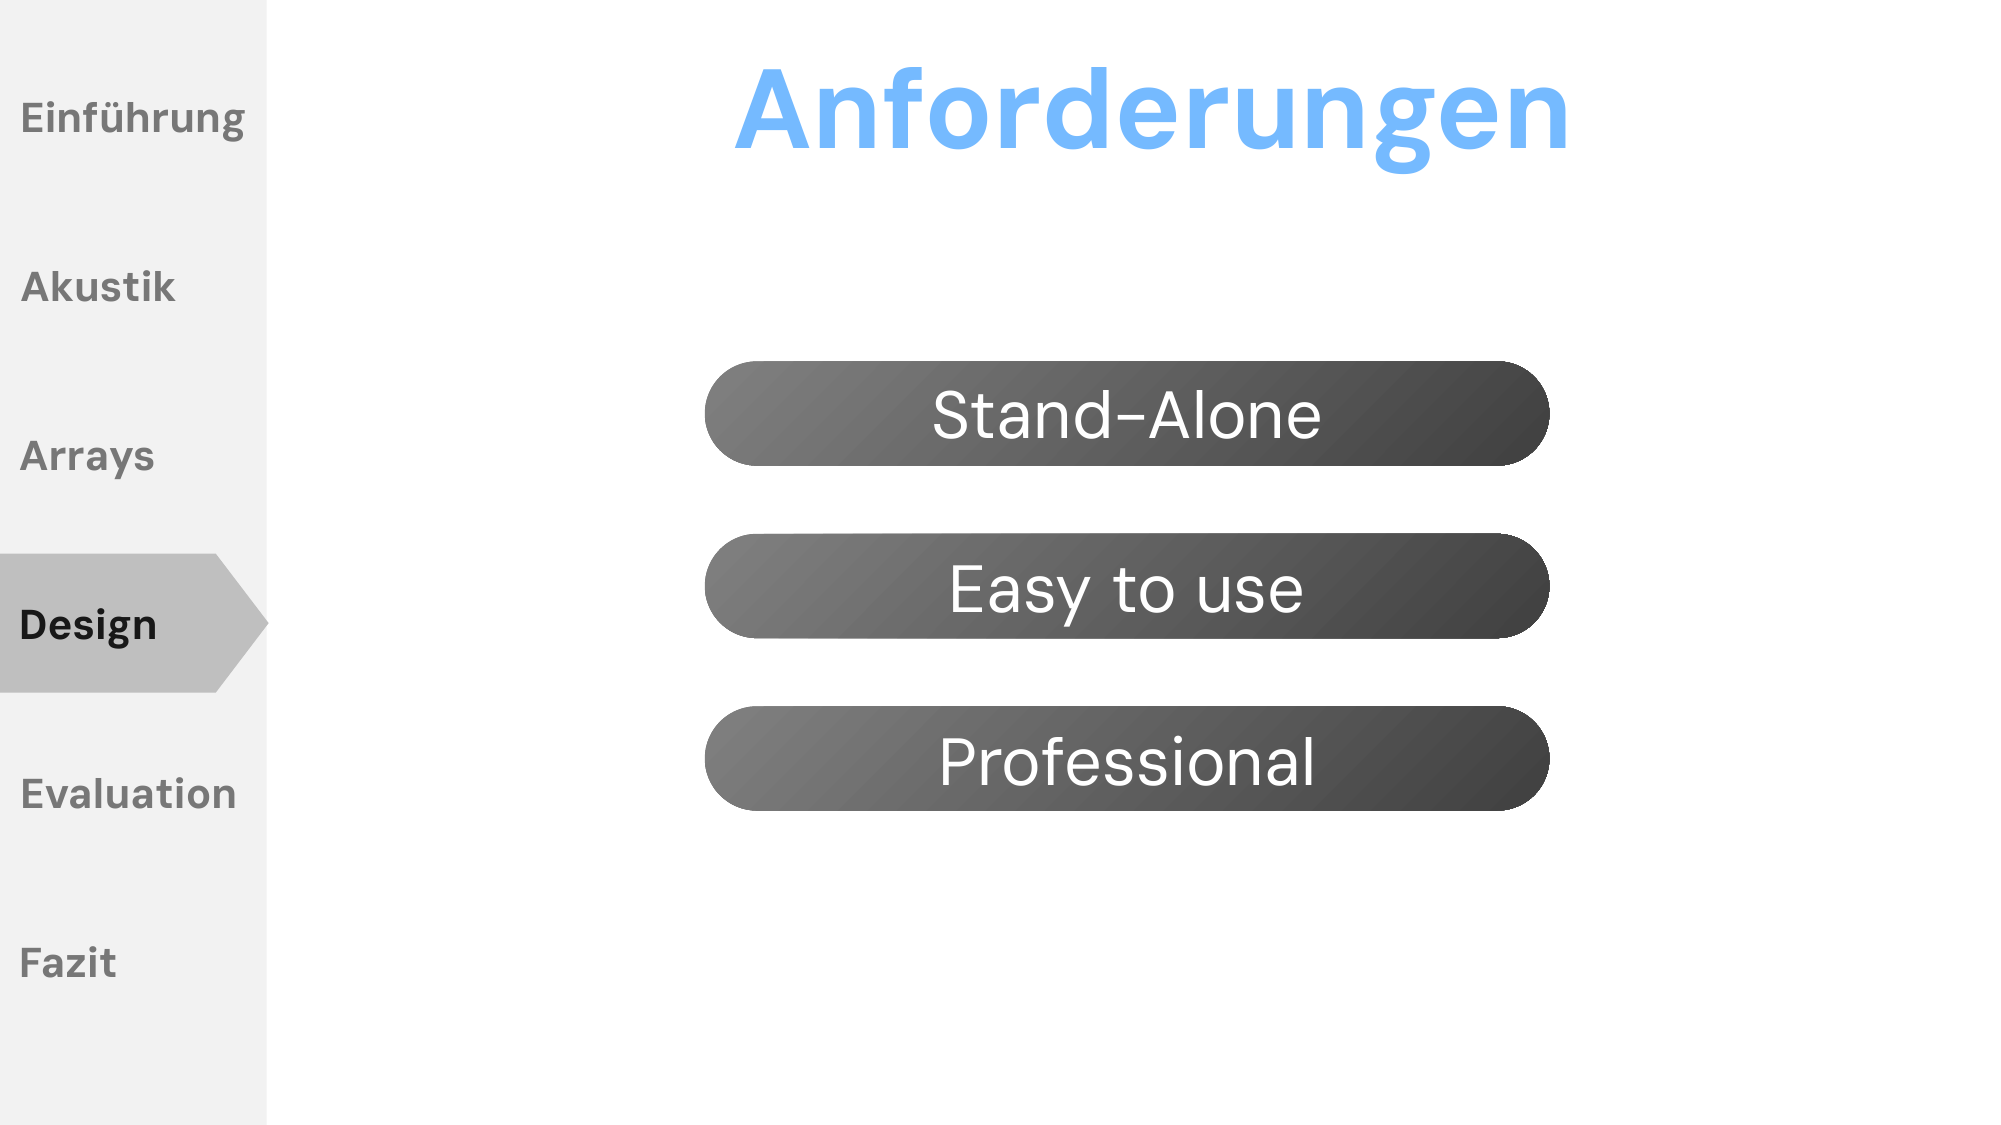

# Anforderungen
Stand-Alone

Easy to use

Professional